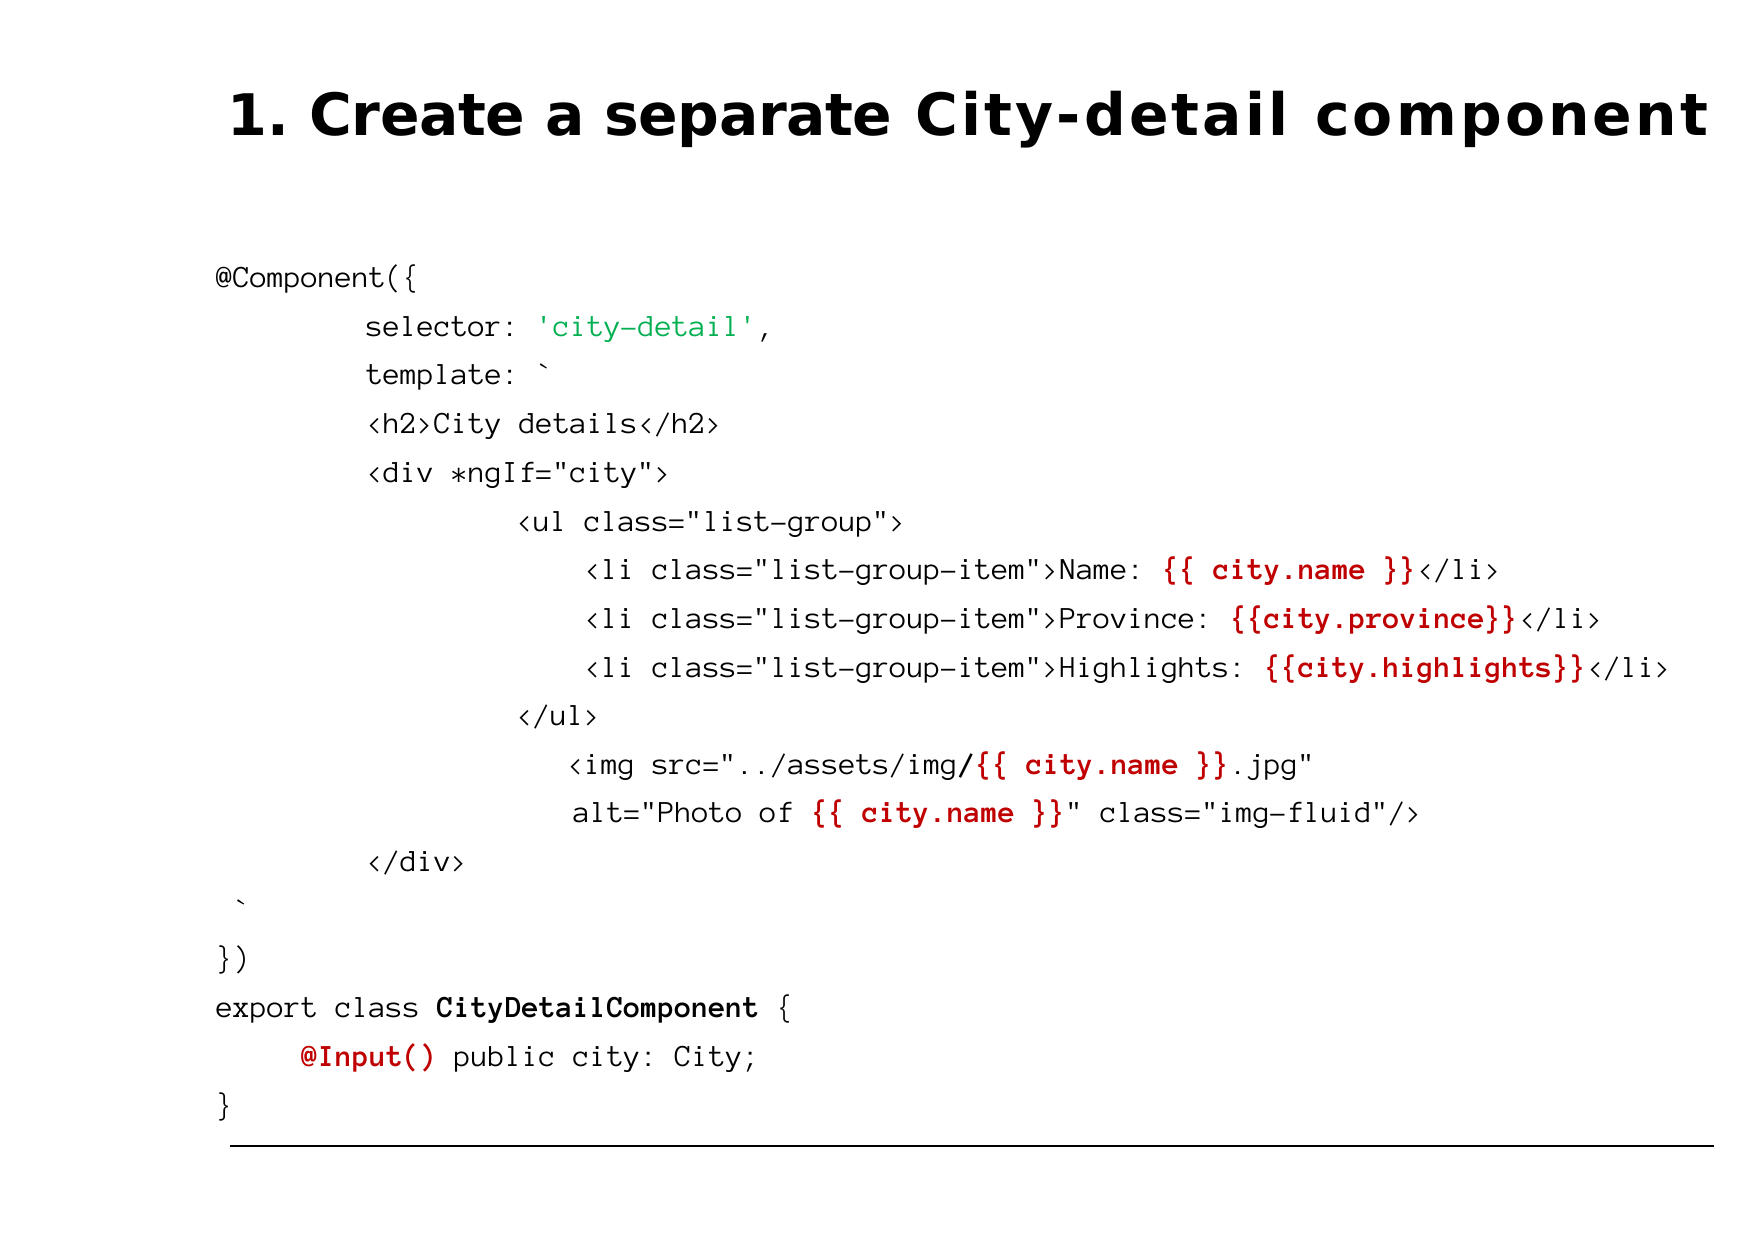

# 1. Create a separate City-detail component
@Component({
  	selector: 'city-detail',
  	template: `
 	<h2>City details</h2>
 	<div *ngIf="city">
  		<ul class="list-group">
   		    <li class="list-group-item">Name: {{ city.name }}</li>
   		    <li class="list-group-item">Province: {{city.province}}</li>
   		    <li class="list-group-item">Highlights: {{city.highlights}}</li>
  		</ul>
  		   <img src="../assets/img/{{ city.name }}.jpg"
                     alt="Photo of {{ city.name }}" class="img-fluid"/>
 	</div>
 `
})
export class CityDetailComponent {
     @Input() public city: City;
}
Nieuwe selector
Nog in te vullen